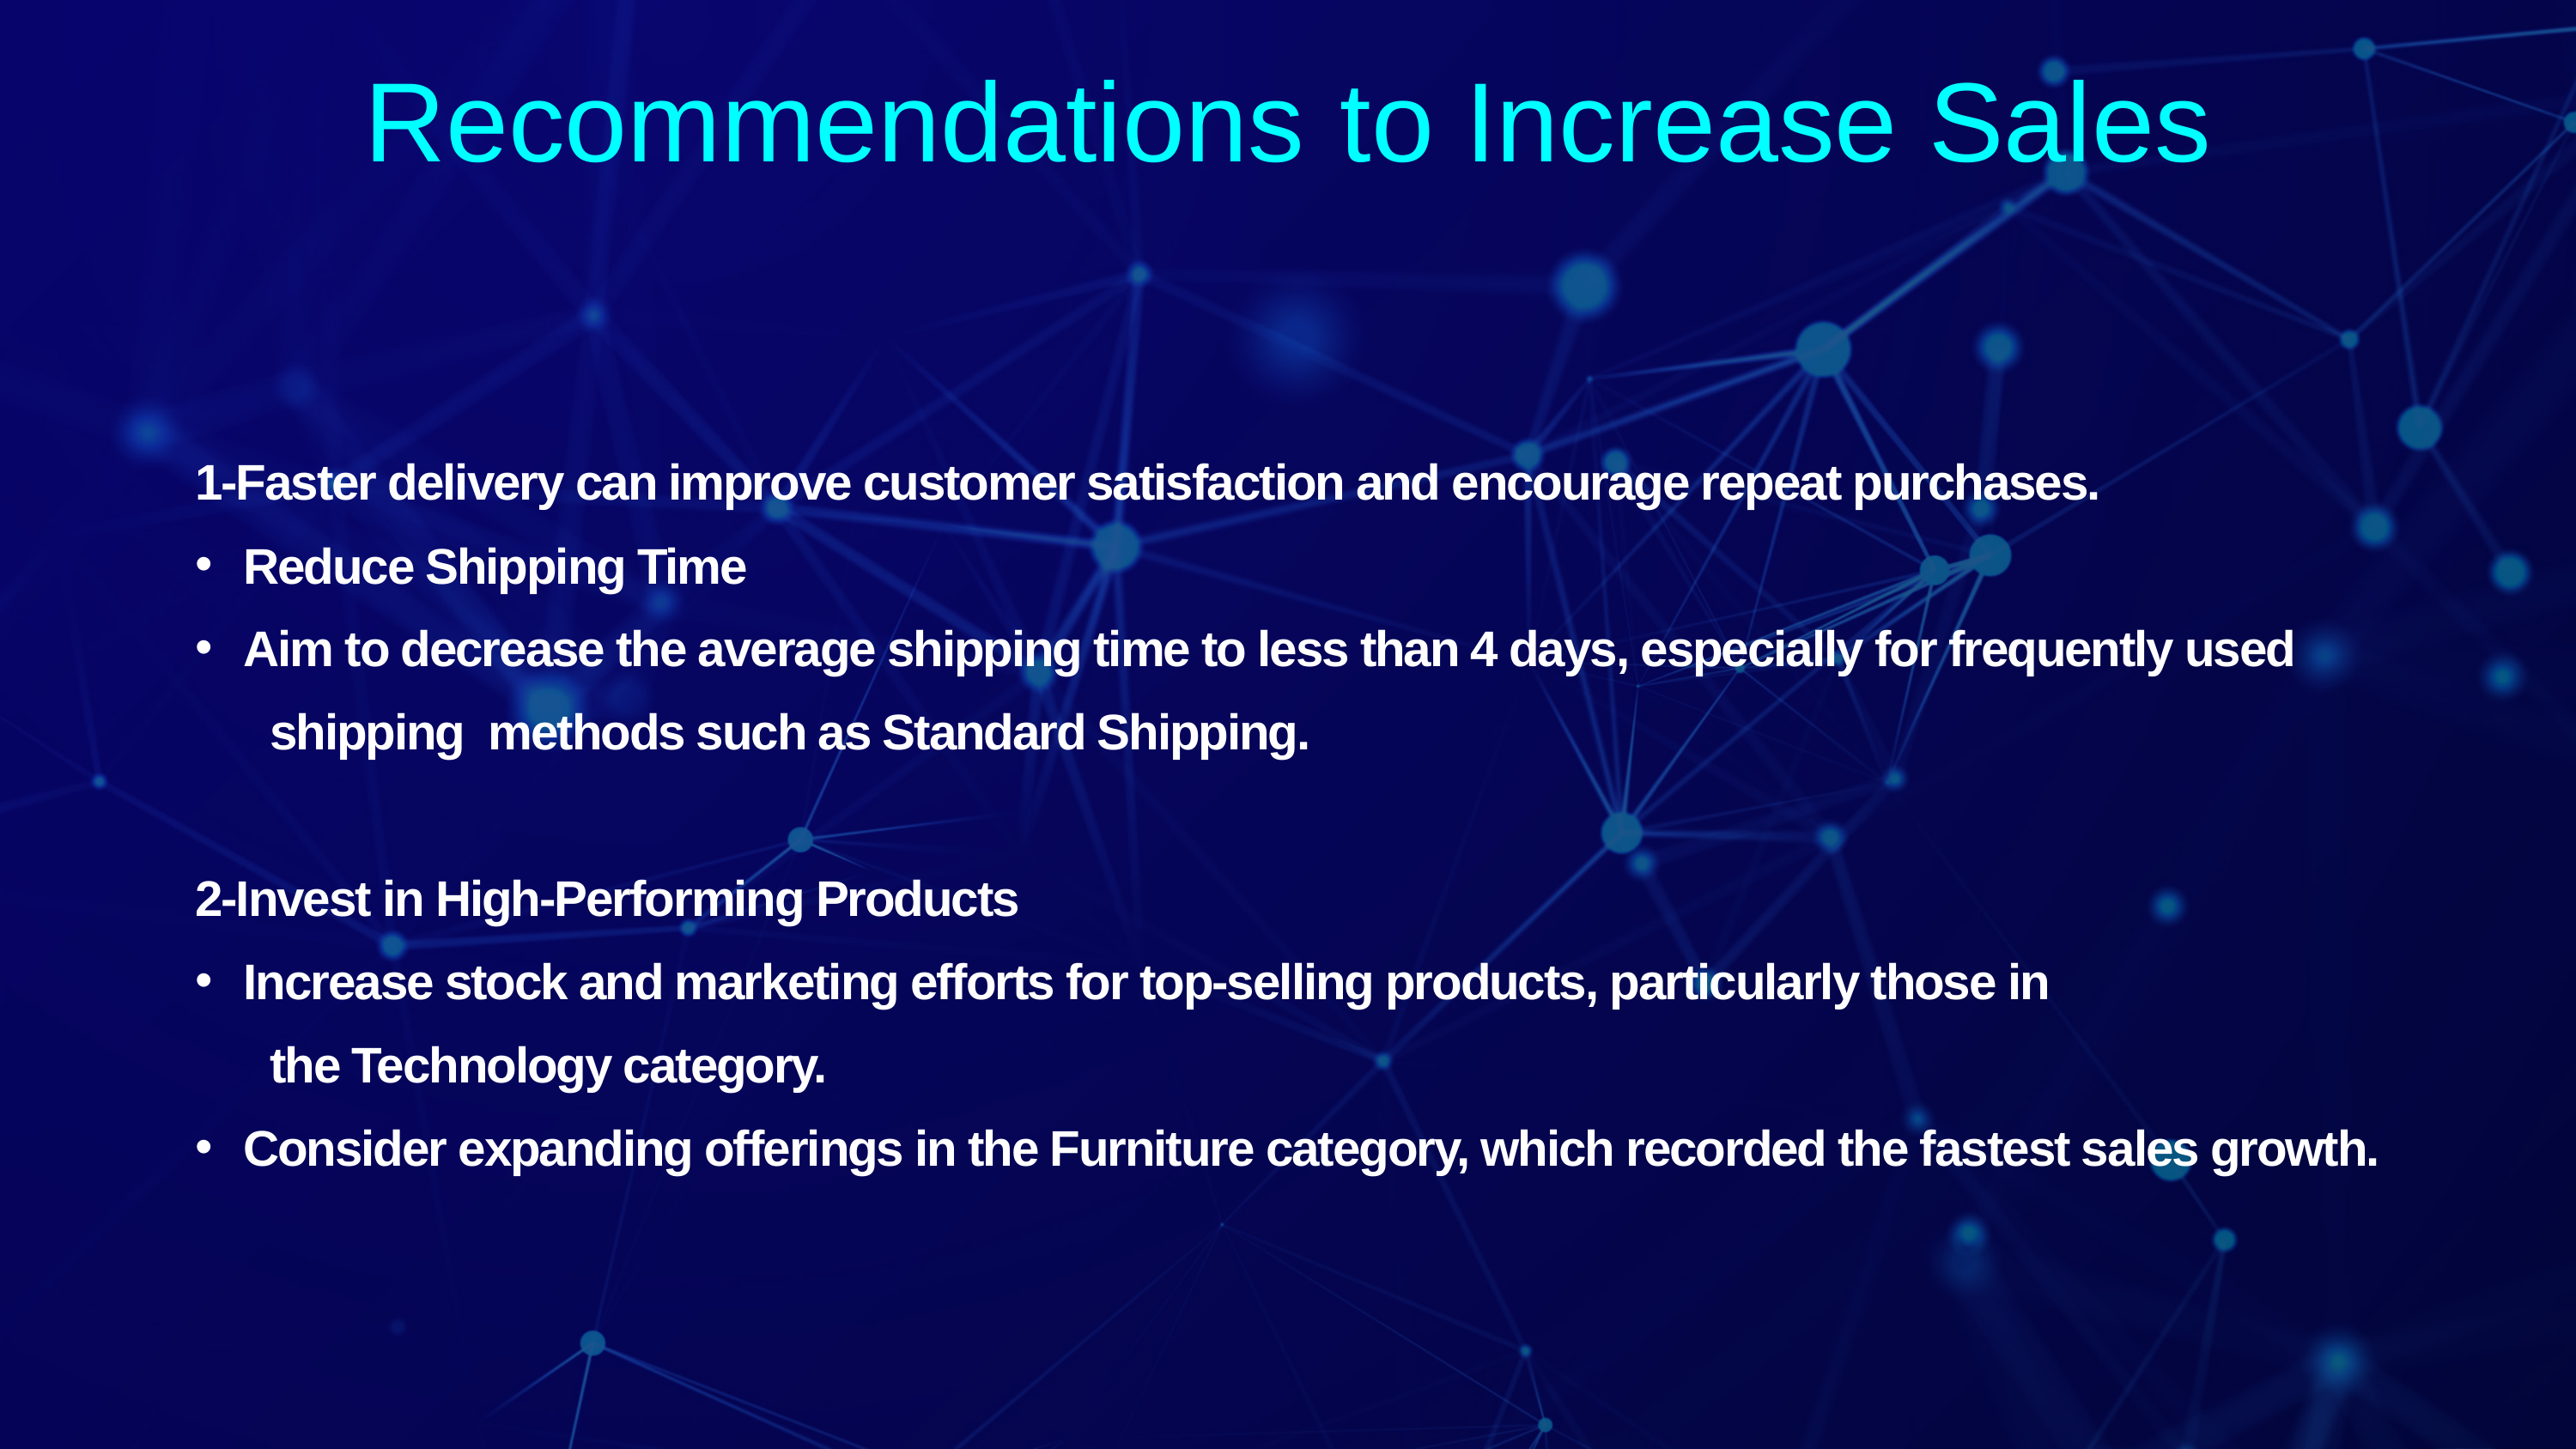

Recommendations to Increase Sales
1-Faster delivery can improve customer satisfaction and encourage repeat purchases.
Reduce Shipping Time
Aim to decrease the average shipping time to less than 4 days, especially for frequently used
      shipping  methods such as Standard Shipping.

2-Invest in High-Performing Products
Increase stock and marketing efforts for top-selling products, particularly those in
      the Technology category.
Consider expanding offerings in the Furniture category, which recorded the fastest sales growth.